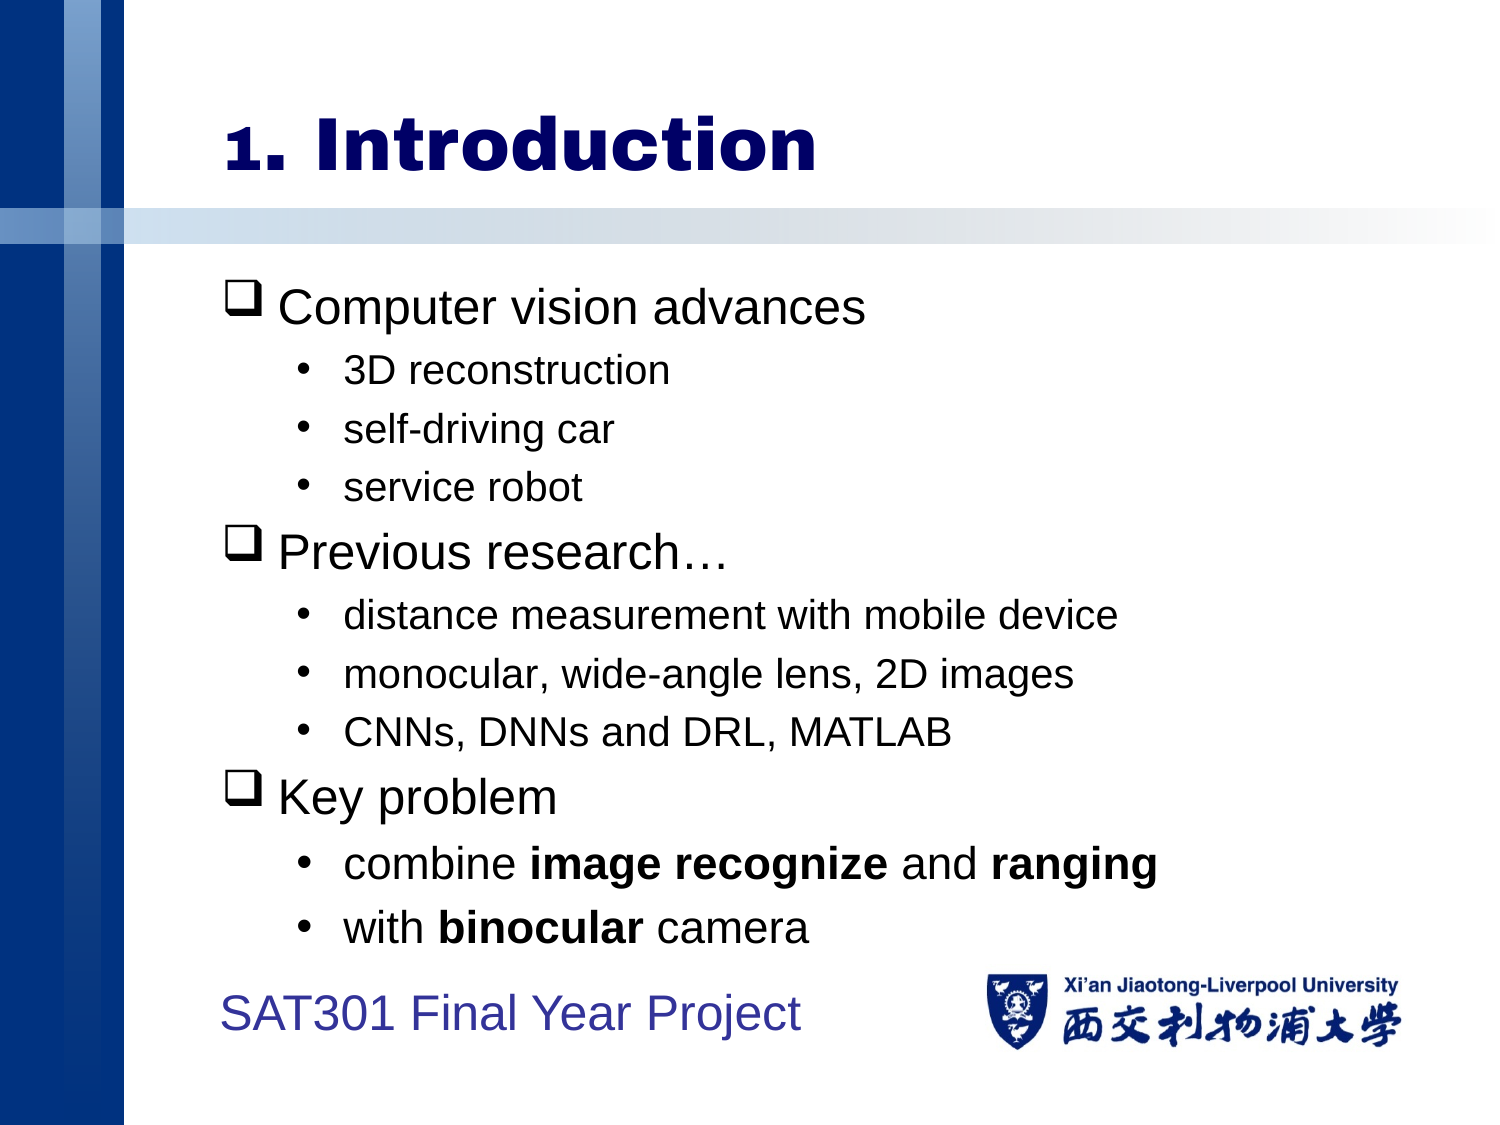

# 1. Introduction
Computer vision advances
3D reconstruction
self-driving car
service robot
Previous research…
distance measurement with mobile device
monocular, wide-angle lens, 2D images
CNNs, DNNs and DRL, MATLAB
Key problem
combine image recognize and ranging
with binocular camera